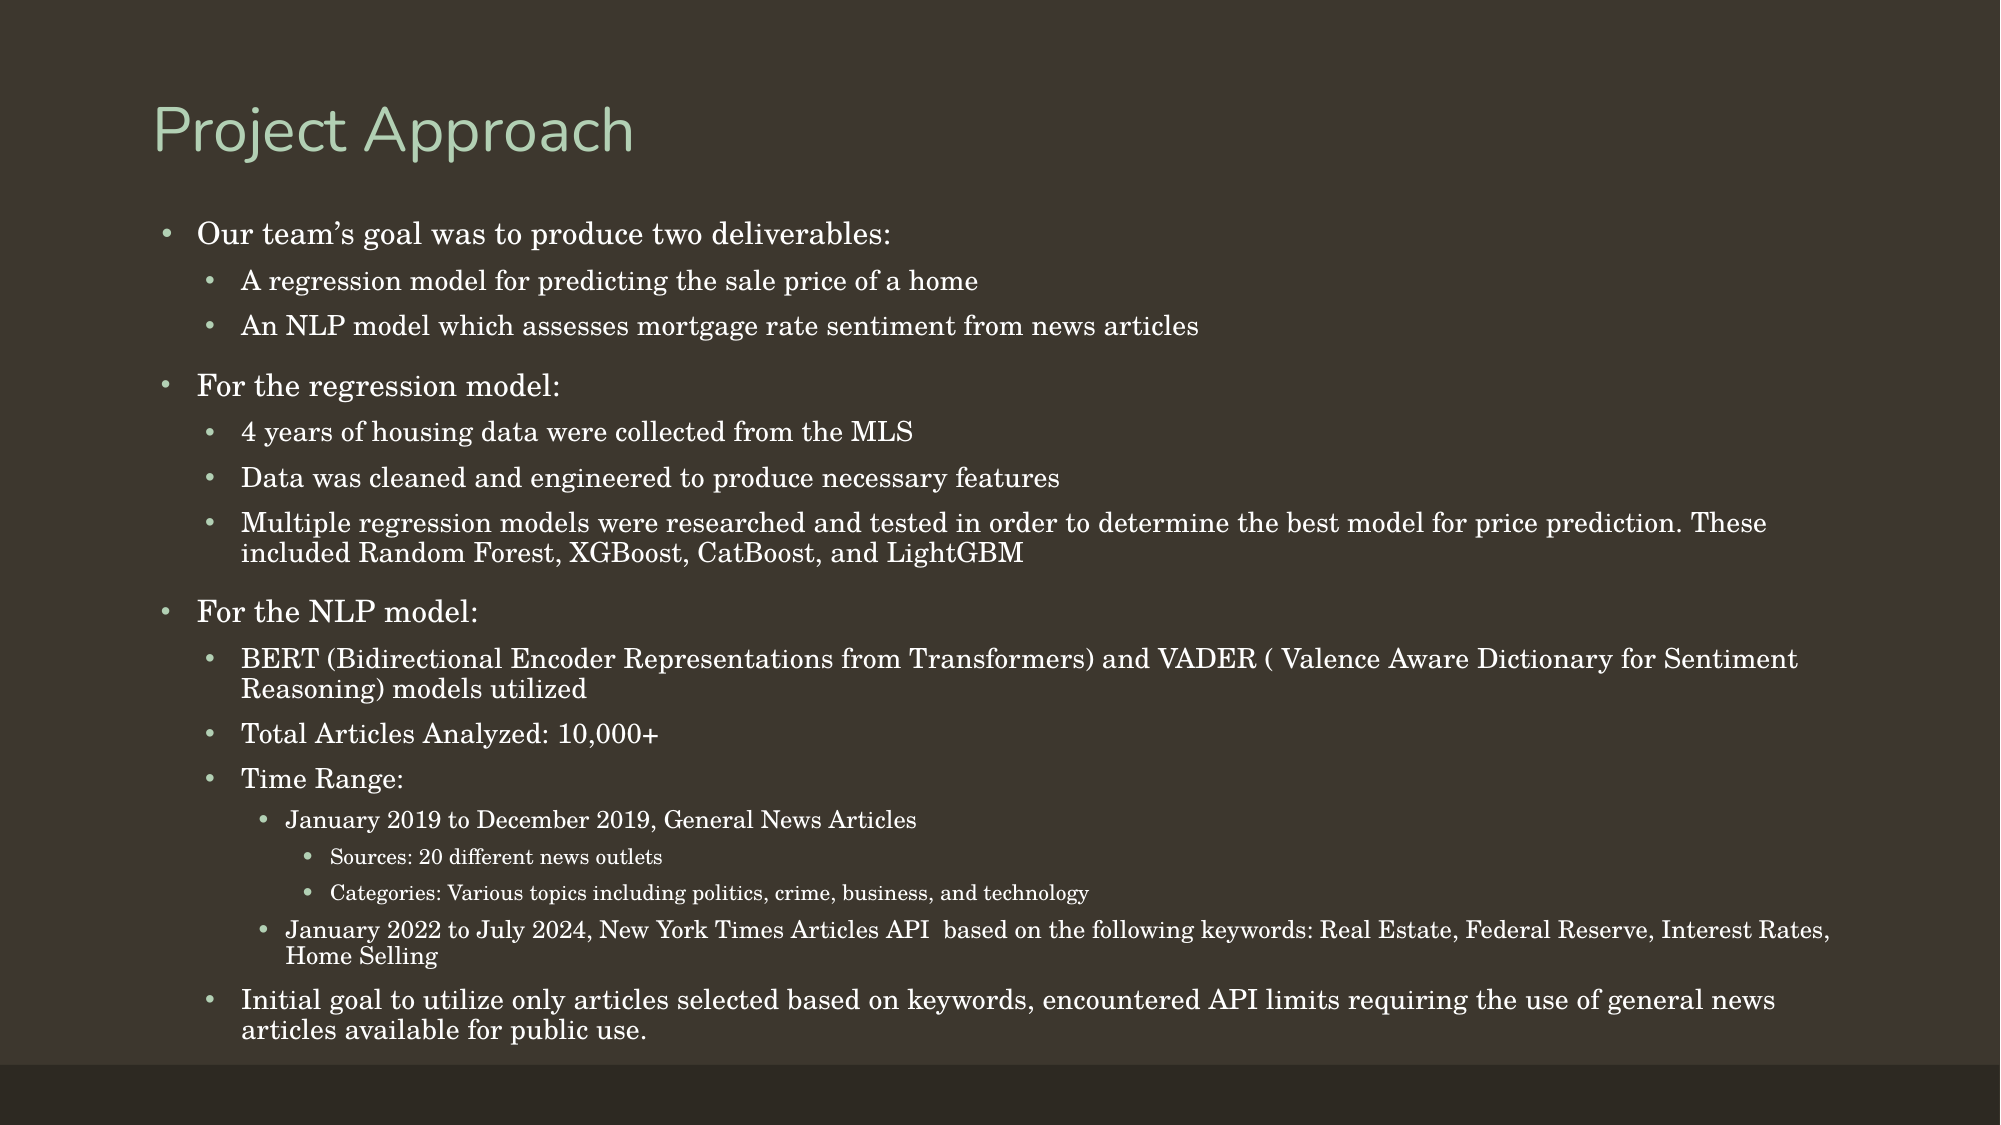

# Project Approach

Our team’s goal was to produce two deliverables:
A regression model for predicting the sale price of a home
An NLP model which assesses mortgage rate sentiment from news articles
For the regression model:
4 years of housing data were collected from the MLS
Data was cleaned and engineered to produce necessary features
Multiple regression models were researched and tested in order to determine the best model for price prediction. These included Random Forest, XGBoost, CatBoost, and LightGBM
For the NLP model:
BERT (Bidirectional Encoder Representations from Transformers) and VADER ( Valence Aware Dictionary for Sentiment Reasoning) models utilized
Total Articles Analyzed: 10,000+
Time Range:
January 2019 to December 2019, General News Articles
Sources: 20 different news outlets
Categories: Various topics including politics, crime, business, and technology
January 2022 to July 2024, New York Times Articles API  based on the following keywords: Real Estate, Federal Reserve, Interest Rates, Home Selling
Initial goal to utilize only articles selected based on keywords, encountered API limits requiring the use of general news articles available for public use.